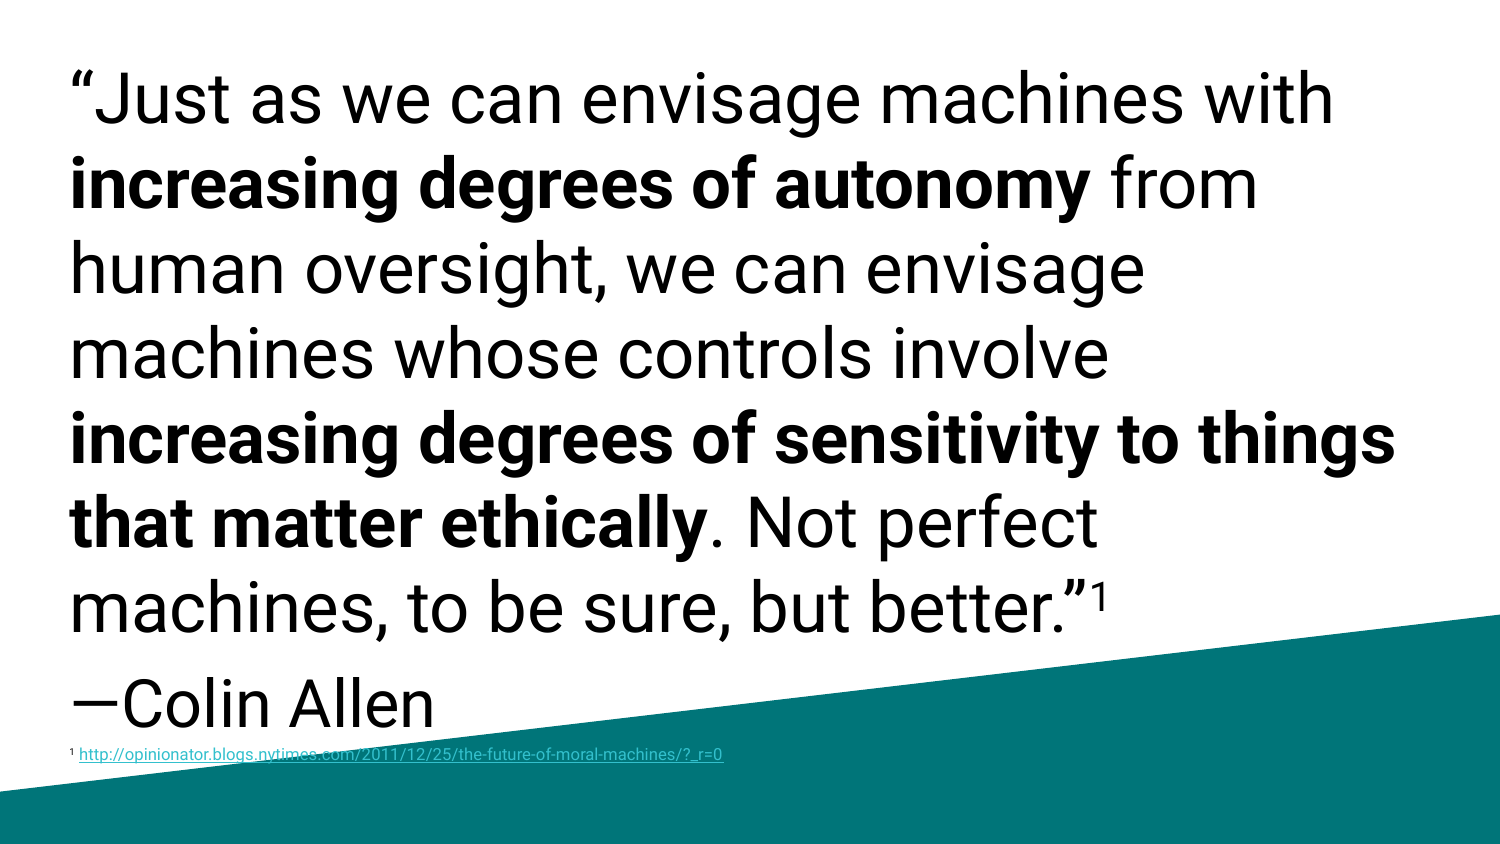

“Just as we can envisage machines with increasing degrees of autonomy from human oversight, we can envisage machines whose controls involve increasing degrees of sensitivity to things that matter ethically. Not perfect machines, to be sure, but better.”1
—Colin Allen
1 http://opinionator.blogs.nytimes.com/2011/12/25/the-future-of-moral-machines/?_r=0